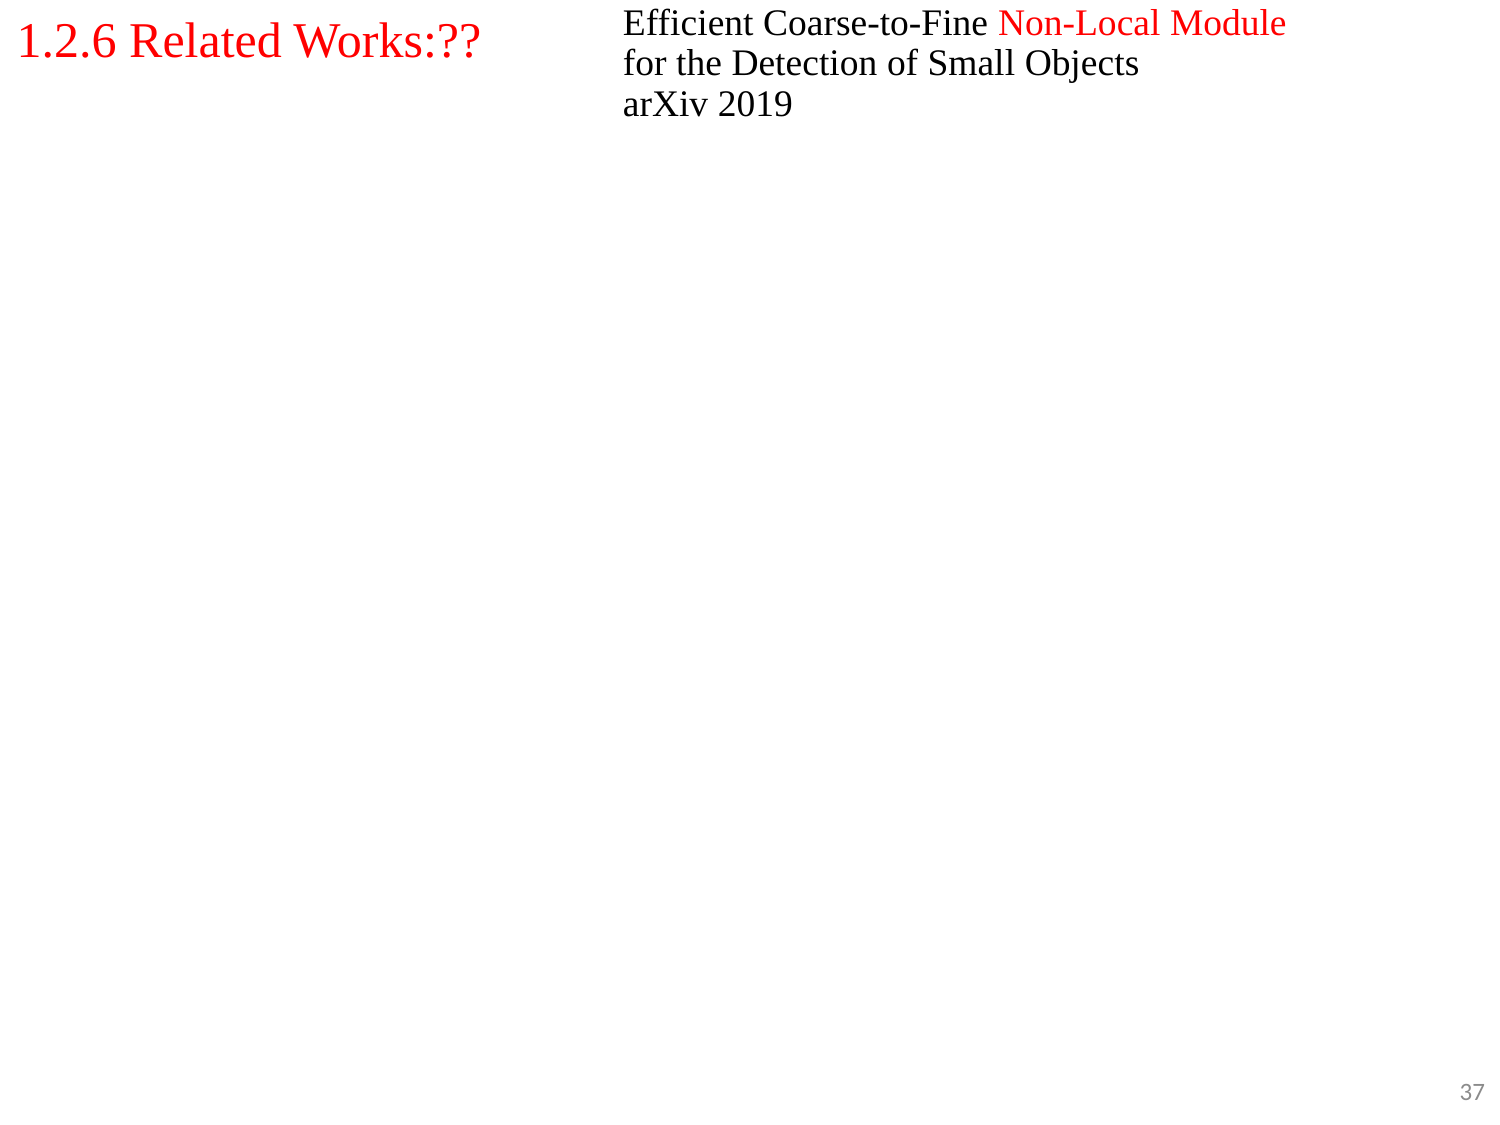

1.2.6 Related Works:??
Efficient Coarse-to-Fine Non-Local Module
for the Detection of Small Objects
arXiv 2019
37